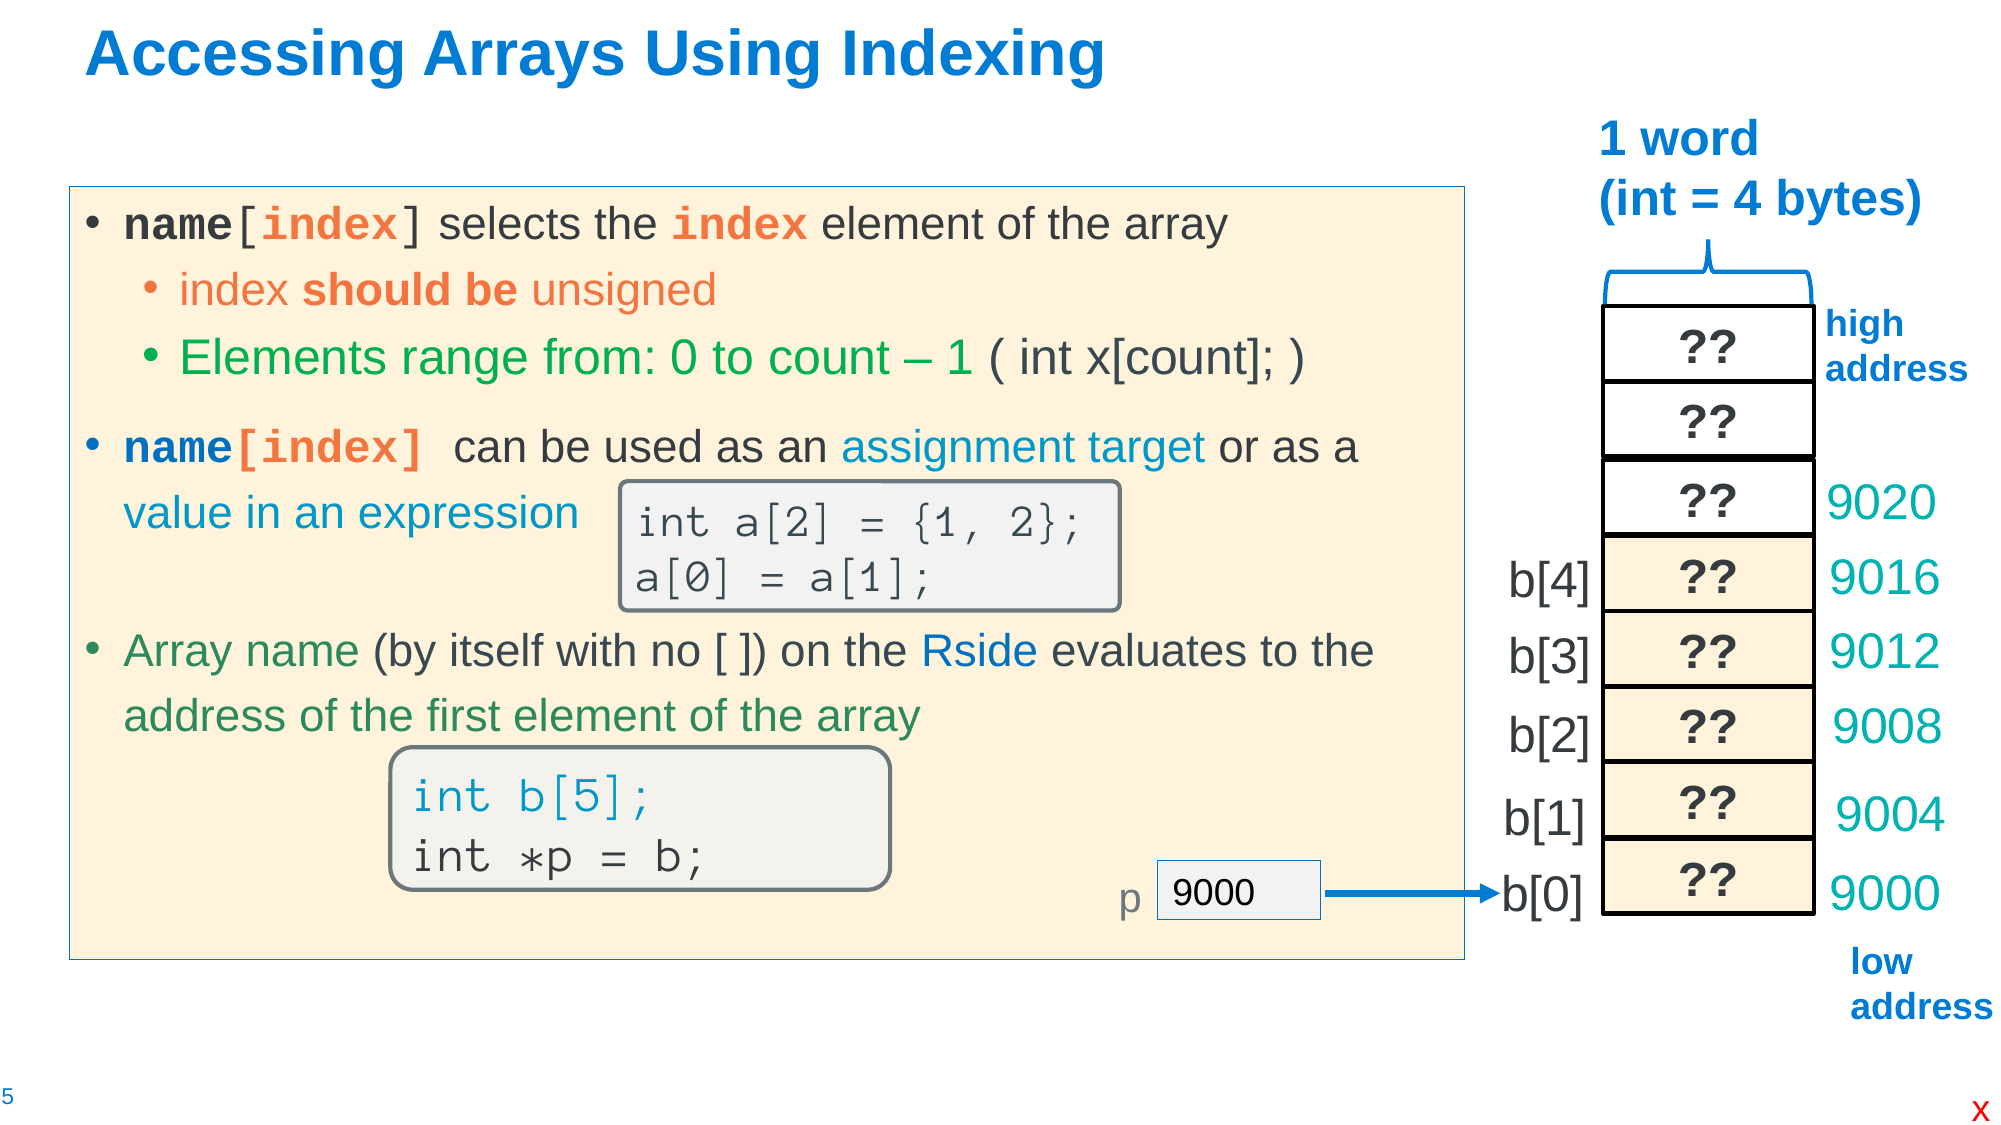

# Accessing Arrays Using Indexing
1 word
(int = 4 bytes)

name[index] selects the index element of the array
index should be unsigned
Elements range from: 0 to count – 1 ( int x[count]; )
name[index] can be used as an assignment target or as a value in an expression

Array name (by itself with no [ ]) on the Rside evaluates to the address of the first element of the array
high
address
??
??
??
9020
int a[2] = {1, 2};
a[0] = a[1];
??
9016
b[4]
b[3]
b[2]
b[1]
b[0]
??
9012
9008
??
int b[5];
int *p = b;

??
9004
??
9000
9000
p
low
address
x